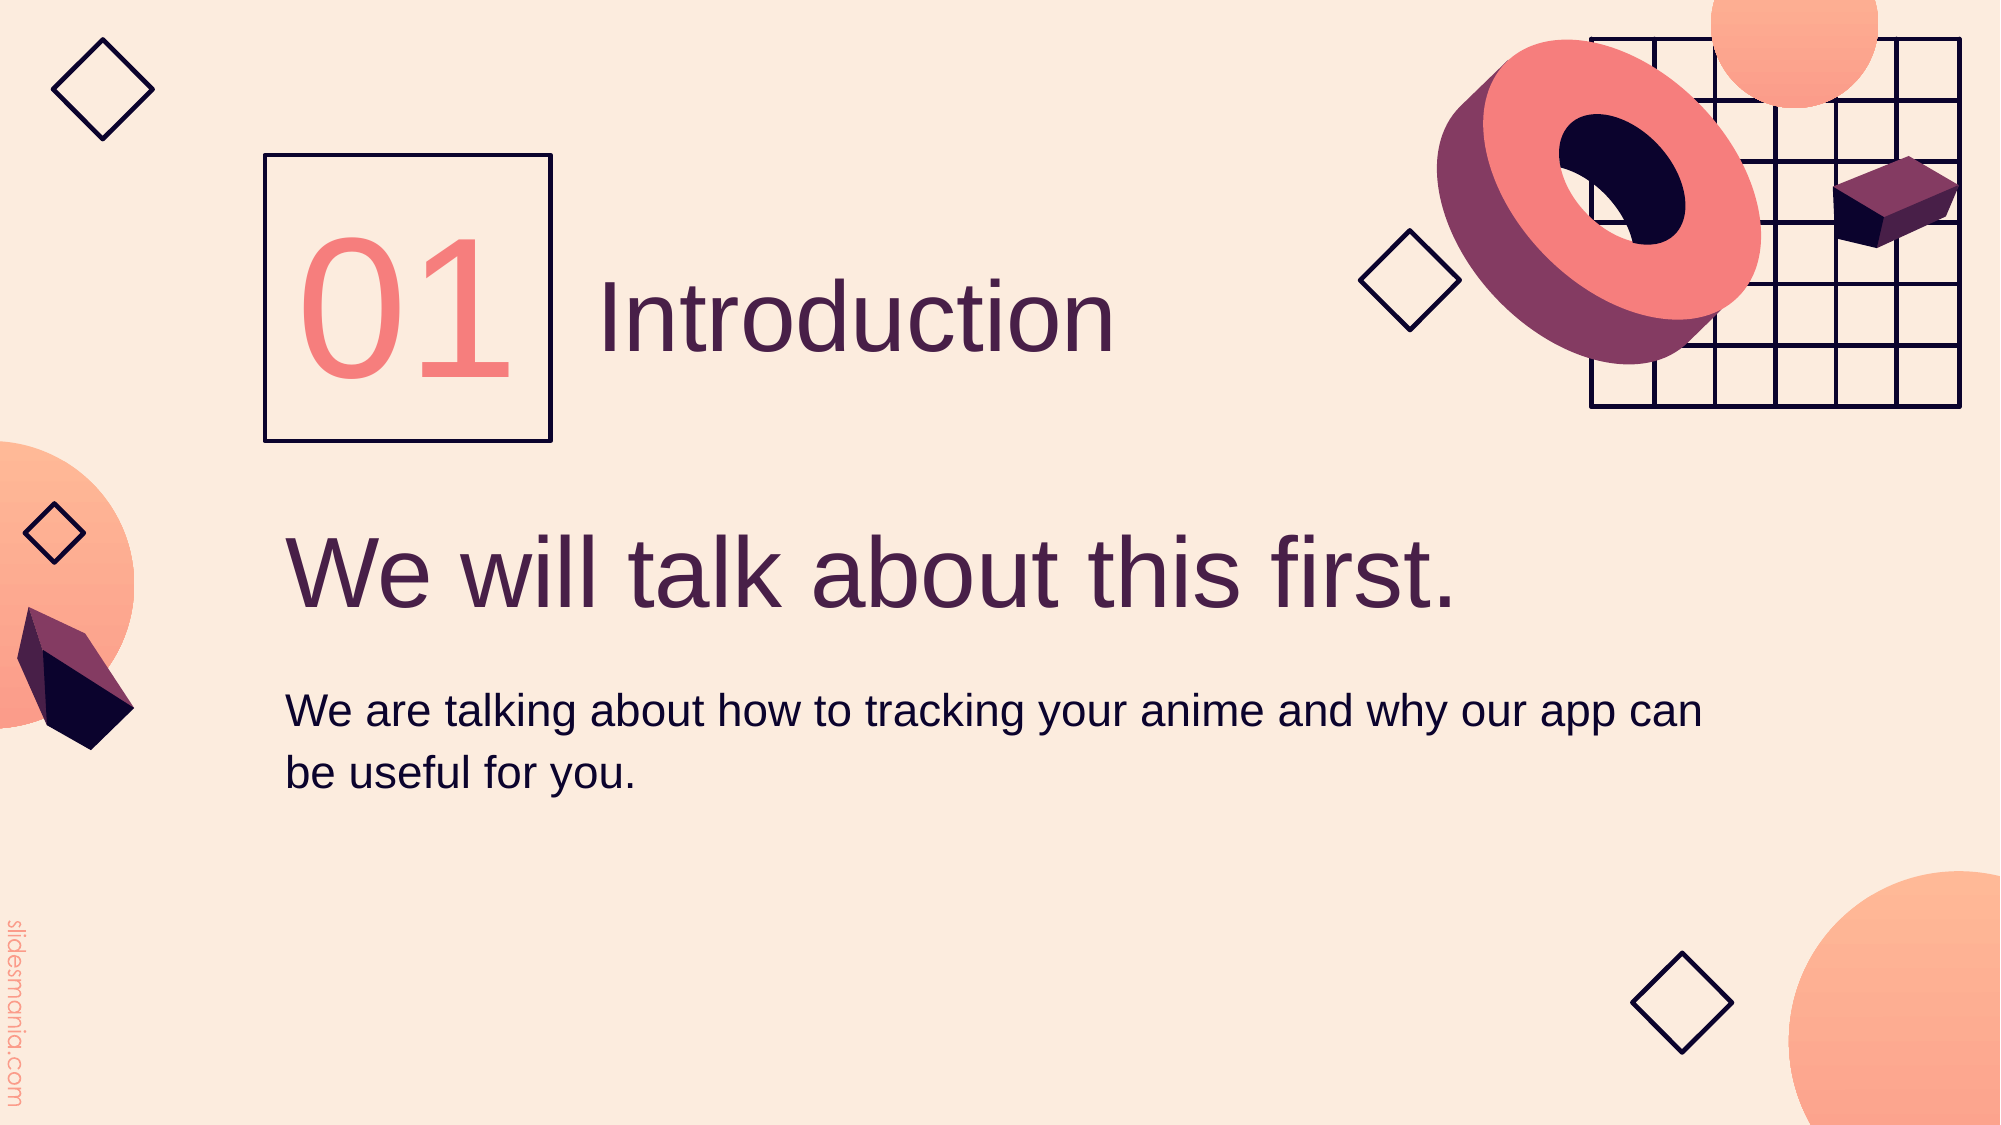

01
Introduction
# We will talk about this first.
We are talking about how to tracking your anime and why our app can be useful for you.